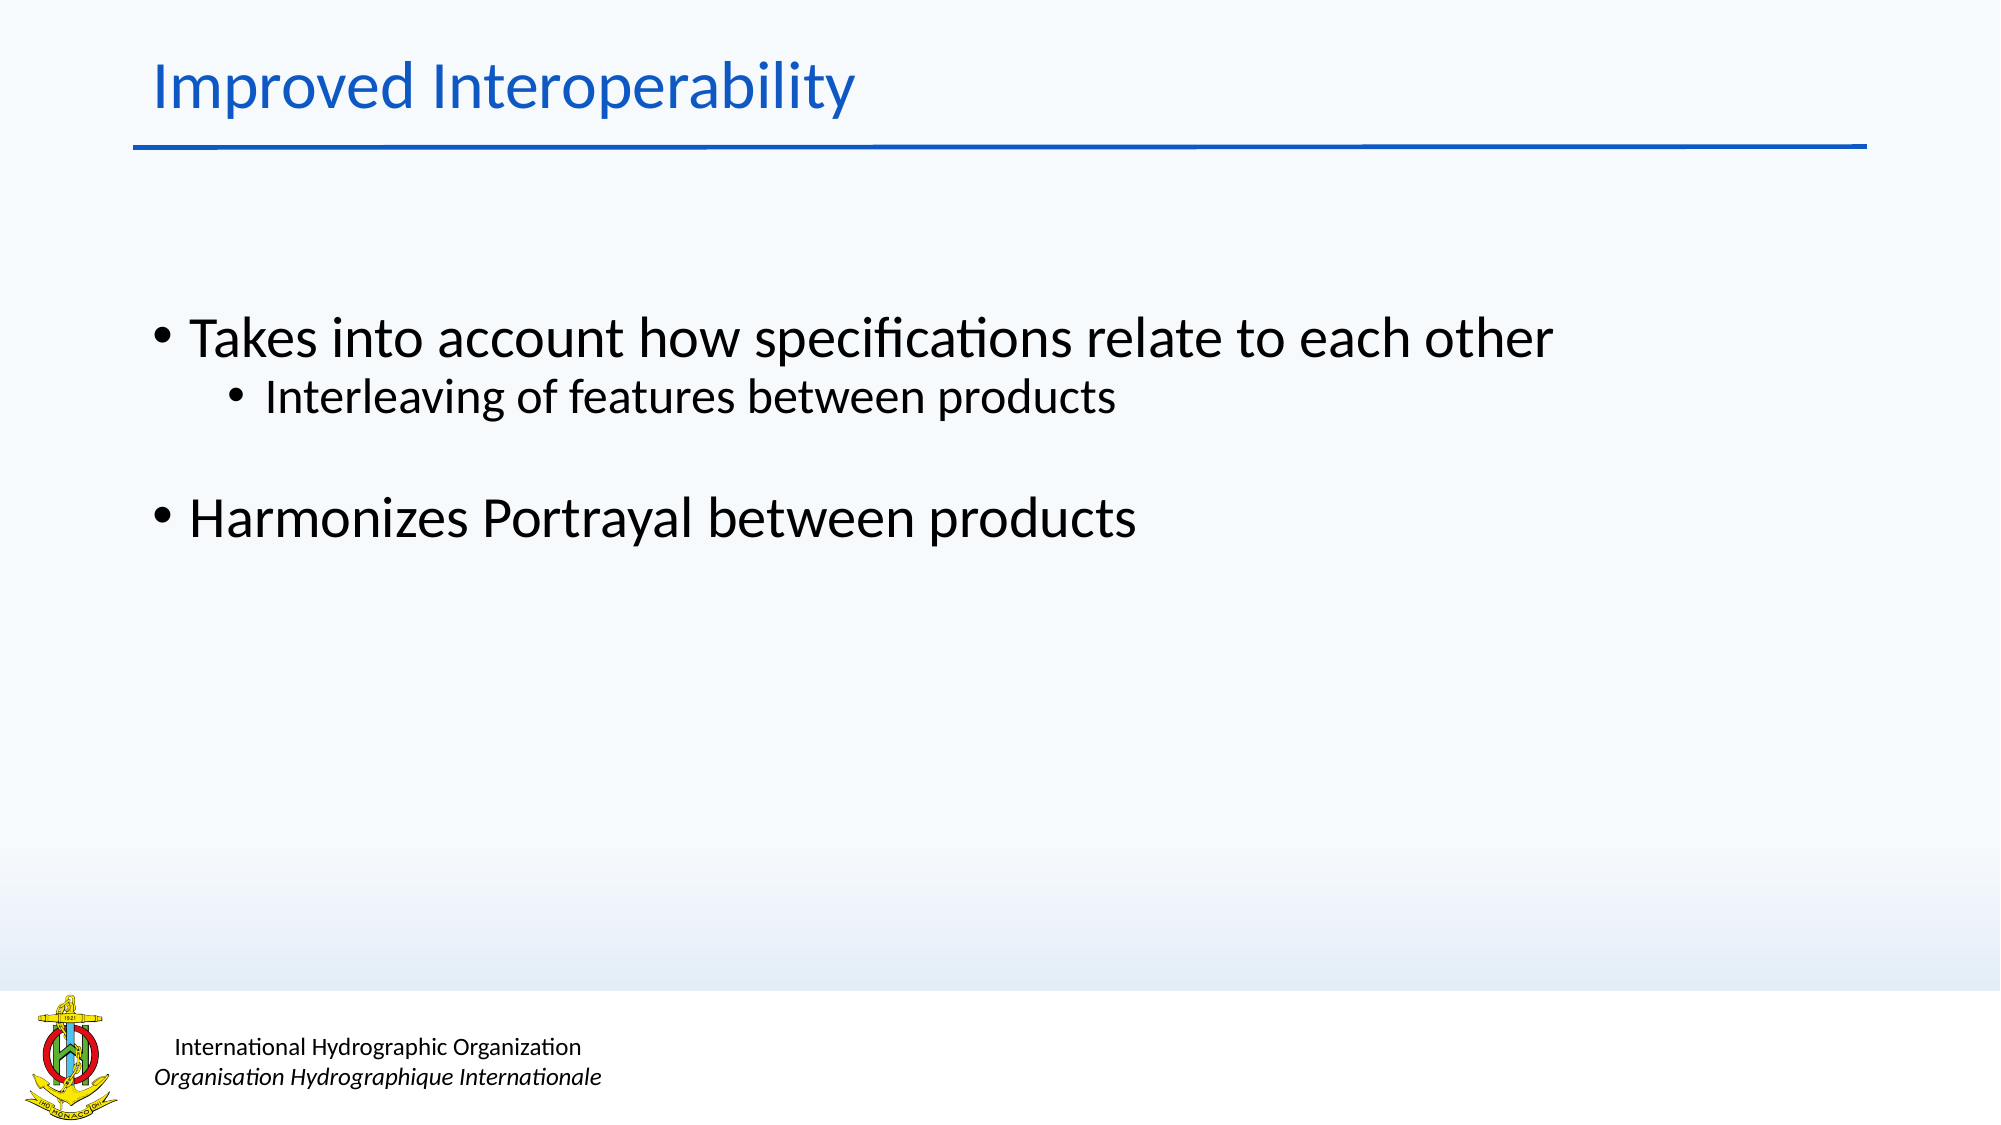

# Improved Interoperability

Takes into account how specifications relate to each other
Interleaving of features between products

Harmonizes Portrayal between products